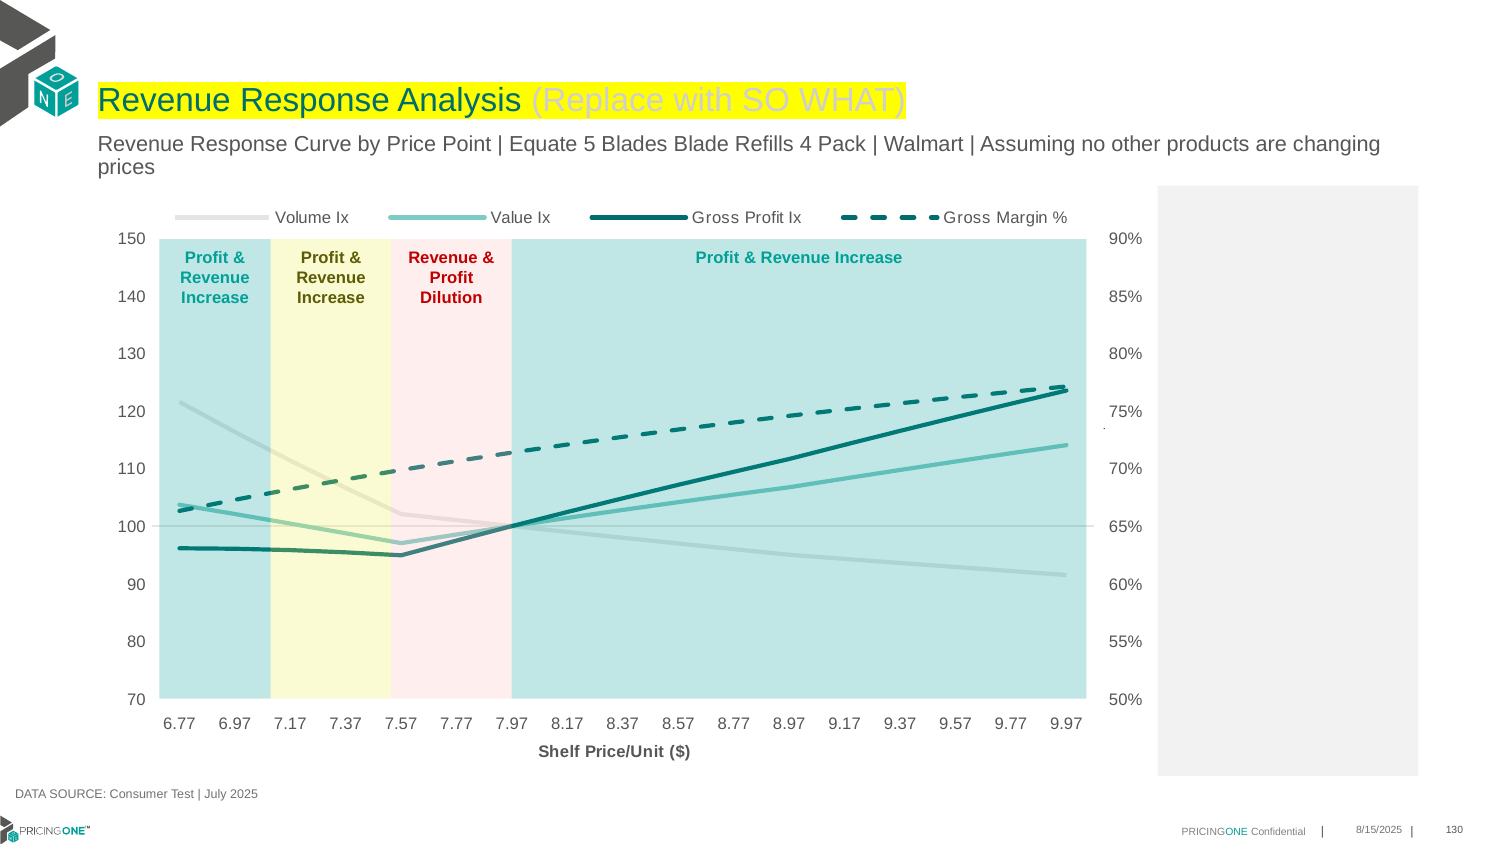

# Revenue Response Analysis (Replace with SO WHAT)

Revenue Response Curve by Price Point | Equate 5 Blades Blade Refills 4 Pack | Walmart | Assuming no other products are changing prices

### Chart:

| Category | Volume Ix | Value Ix | Gross Profit Ix | Gross Margin % |
|---|---|---|---|---|
| 6.77 | 121.57281169575201 | 103.70737988429242 | 96.14570984694559 | 0.6631671519098048 |
| 6.97 | 116.35211910260368 | 102.08947197463903 | 96.0642732071013 | 0.672832369932479 |
| 7.17 | 111.37019497650995 | 100.43302227061336 | 95.82337959662928 | 0.6819583847181838 |
| 7.37 | 106.6161024724168 | 98.7453971309252 | 95.43853878322645 | 0.690589093409685 |
| 7.57 | 102.07933143853143 | 97.03327367301394 | 94.92407401447036 | 0.6987637540857832 |
| 7.77 | 101.03331327533044 | 98.5367677854241 | 97.49266566511264 | 0.7065175828094439 |
| 7.97 | 100.0 | 100.0 | 100.0 | 0.7138822607816032 |
| 8.17 | 98.9791720348116 | 101.42376755569411 | 102.44721830899957 | 0.7208863670048199 |
| 8.37 | 97.97061463327756 | 102.80884732640412 | 104.83543490597557 | 0.7275557489162937 |
| 8.57 | 96.97411779130853 | 104.15599649134188 | 107.16573793657234 | 0.7339138411236147 |
| 8.77 | 95.98947615752984 | 105.46595318317583 | 109.43919016364956 | 0.7399819405278653 |
| 8.97 | 95.01648894307755 | 106.73943711456883 | 111.65682973066262 | 0.7457794446409564 |
| 9.17 | 94.30335776716426 | 108.26468869838514 | 114.12340923841838 | 0.7513240587163991 |
| 9.37 | 93.59463008739193 | 109.75888380605221 | 116.54506161025108 | 0.7566319763531887 |
| 9.57 | 92.89028923717217 | 111.22237877442286 | 118.92224294535116 | 0.7617180374534356 |
| 9.77 | 92.19031864886726 | 112.65552691849567 | 121.25540683508483 | 0.7665958667788515 |
| 9.97 | 91.49470185191583 | 114.0586785748905 | 123.54500438261455 | 0.771277995830429 |
Profit & Revenue Increase
Profit & Revenue Increase
Revenue & Profit Dilution
Profit & Revenue Increase

DATA SOURCE: Consumer Test | July 2025

8/15/2025
130